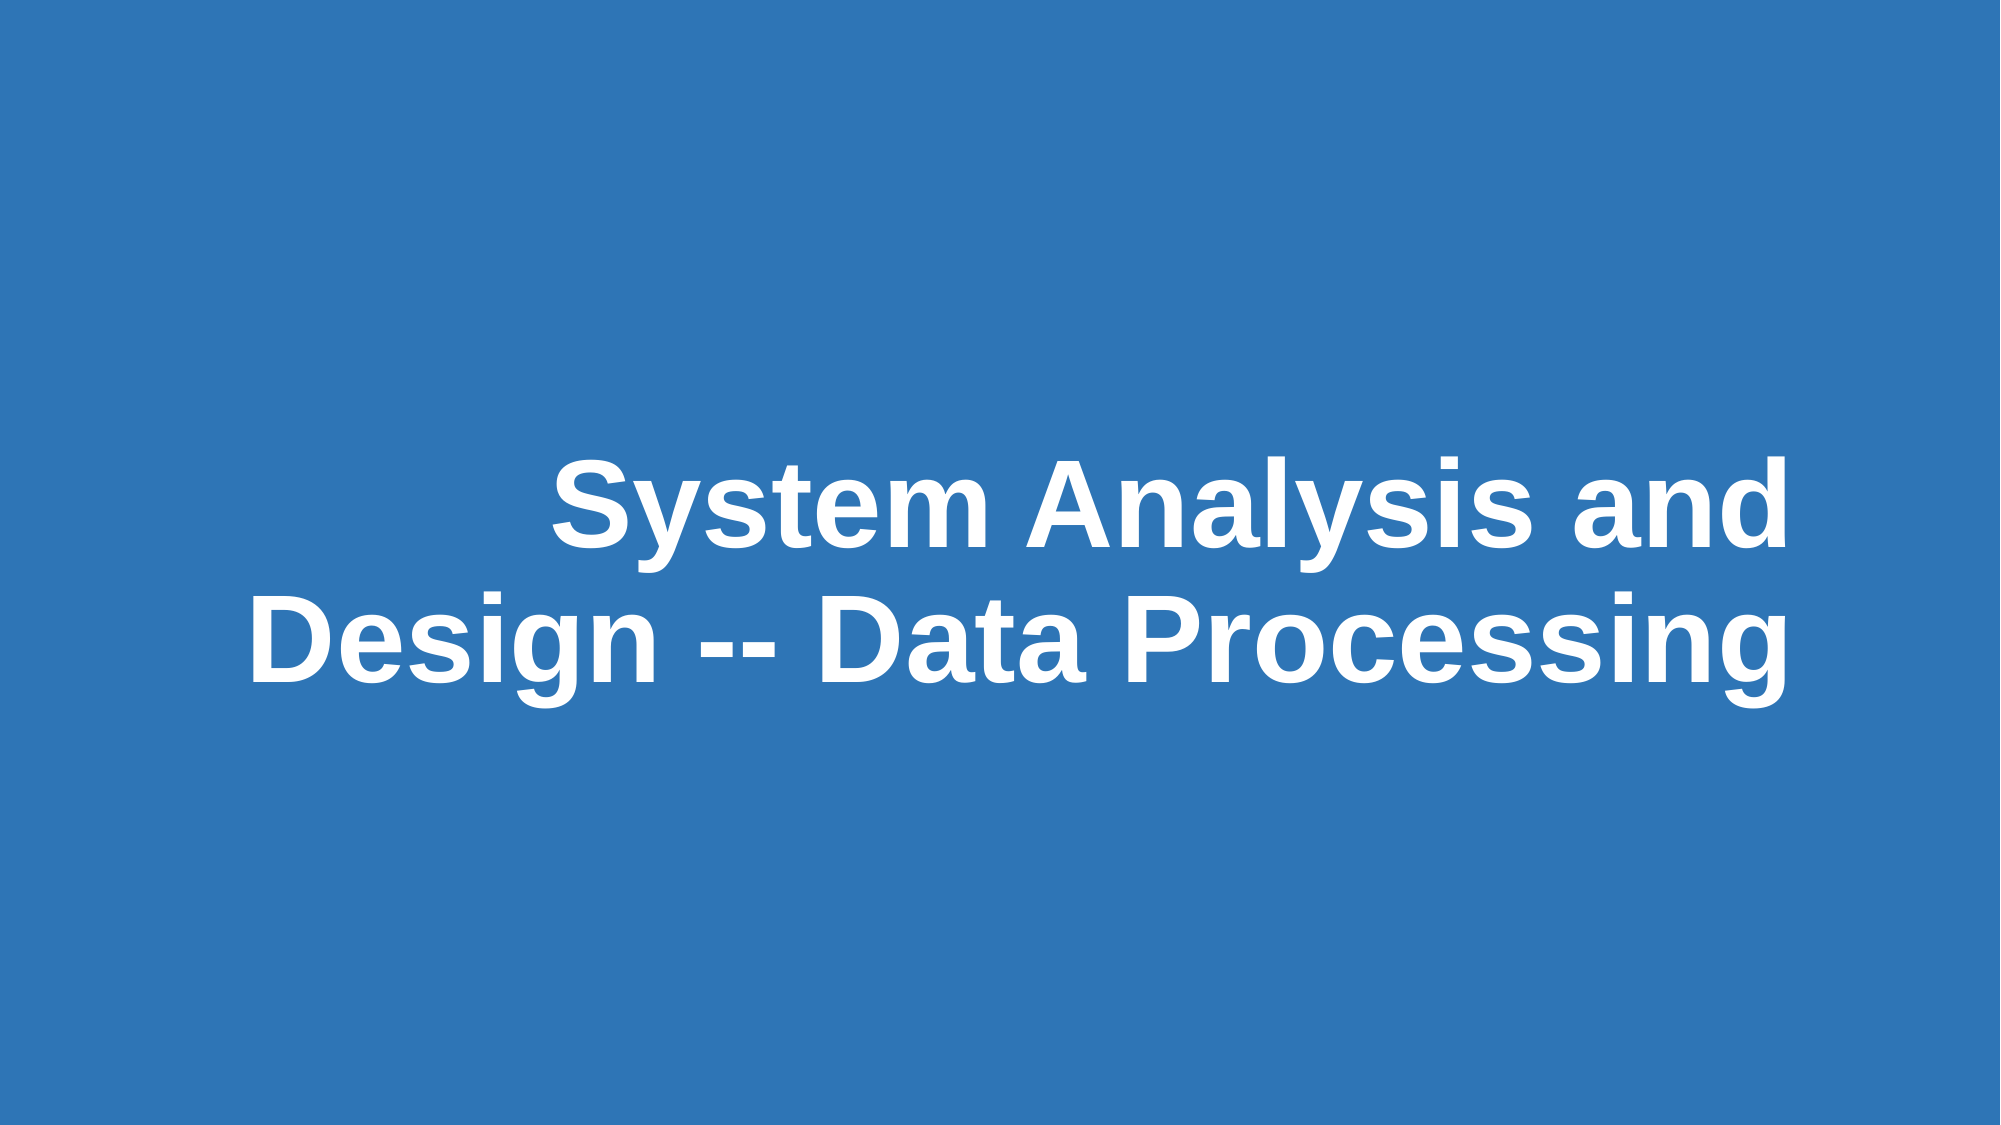

# System Analysis and Design -- Data Processing